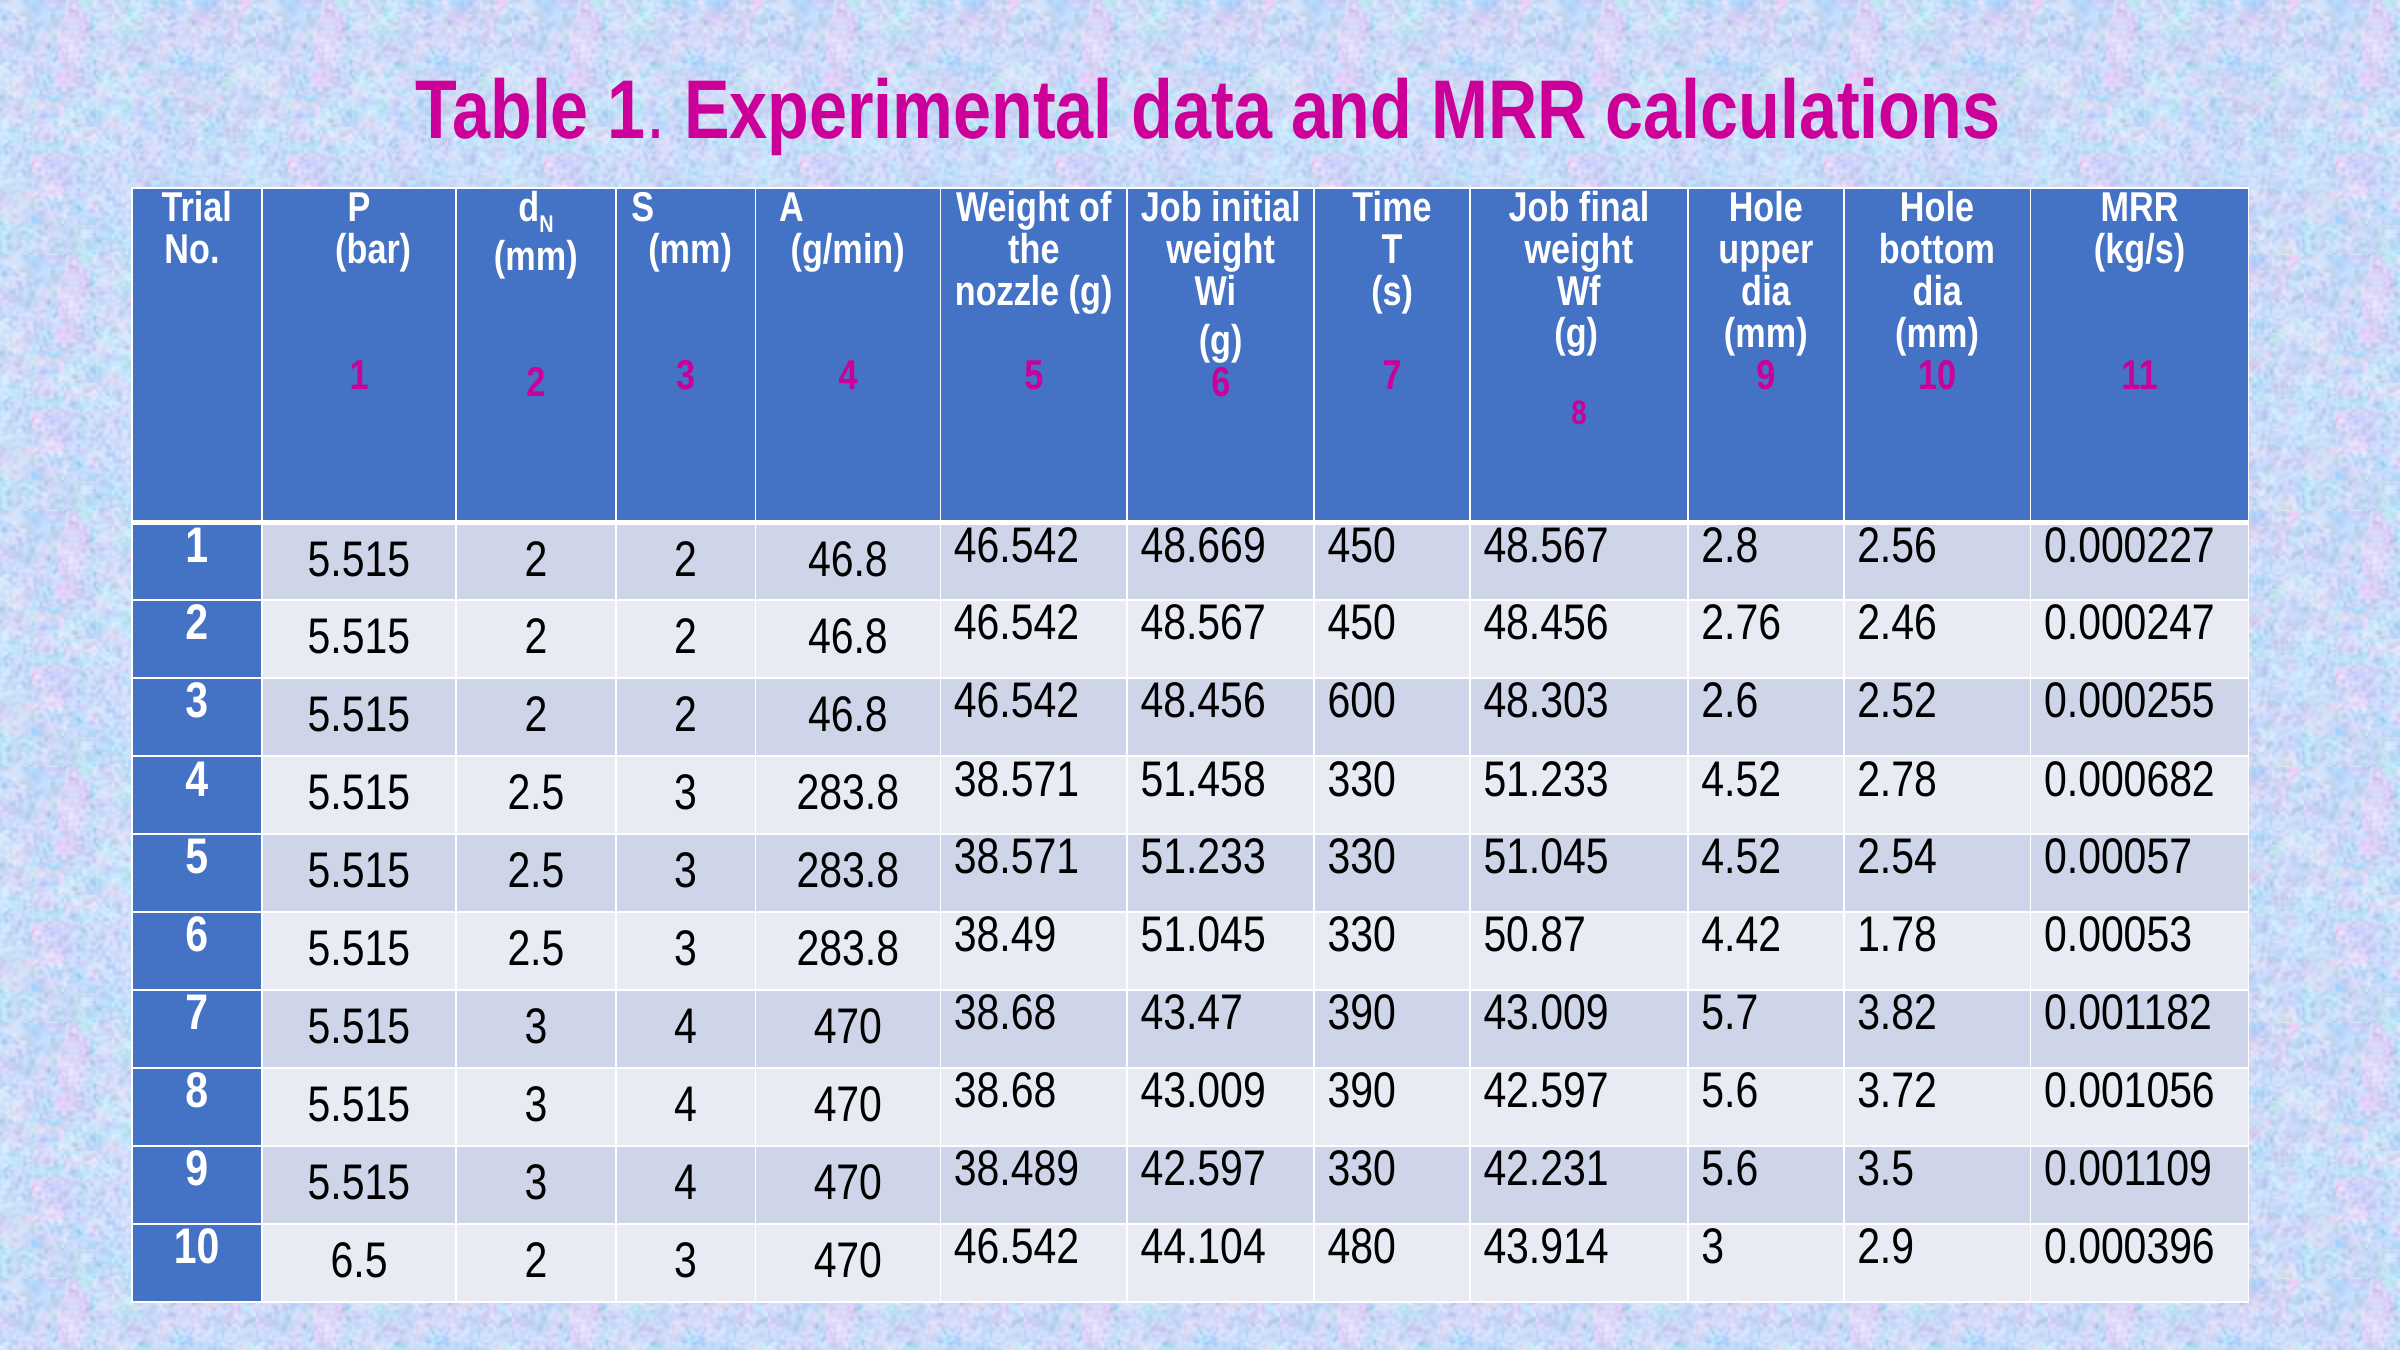

Table 1. Experimental data and MRR calculations
| Trial No. | P (bar) 1 | dN (mm) 2 | S (mm) 3 | A (g/min) 4 | Weight of the nozzle (g) 5 | Job initial weight Wi (g) 6 | Time T (s) 7 | Job final weight Wf (g) 8 | Hole upper dia (mm) 9 | Hole bottom dia (mm) 10 | MRR (kg/s) 11 |
| --- | --- | --- | --- | --- | --- | --- | --- | --- | --- | --- | --- |
| 1 | 5.515 | 2 | 2 | 46.8 | 46.542 | 48.669 | 450 | 48.567 | 2.8 | 2.56 | 0.000227 |
| 2 | 5.515 | 2 | 2 | 46.8 | 46.542 | 48.567 | 450 | 48.456 | 2.76 | 2.46 | 0.000247 |
| 3 | 5.515 | 2 | 2 | 46.8 | 46.542 | 48.456 | 600 | 48.303 | 2.6 | 2.52 | 0.000255 |
| 4 | 5.515 | 2.5 | 3 | 283.8 | 38.571 | 51.458 | 330 | 51.233 | 4.52 | 2.78 | 0.000682 |
| 5 | 5.515 | 2.5 | 3 | 283.8 | 38.571 | 51.233 | 330 | 51.045 | 4.52 | 2.54 | 0.00057 |
| 6 | 5.515 | 2.5 | 3 | 283.8 | 38.49 | 51.045 | 330 | 50.87 | 4.42 | 1.78 | 0.00053 |
| 7 | 5.515 | 3 | 4 | 470 | 38.68 | 43.47 | 390 | 43.009 | 5.7 | 3.82 | 0.001182 |
| 8 | 5.515 | 3 | 4 | 470 | 38.68 | 43.009 | 390 | 42.597 | 5.6 | 3.72 | 0.001056 |
| 9 | 5.515 | 3 | 4 | 470 | 38.489 | 42.597 | 330 | 42.231 | 5.6 | 3.5 | 0.001109 |
| 10 | 6.5 | 2 | 3 | 470 | 46.542 | 44.104 | 480 | 43.914 | 3 | 2.9 | 0.000396 |